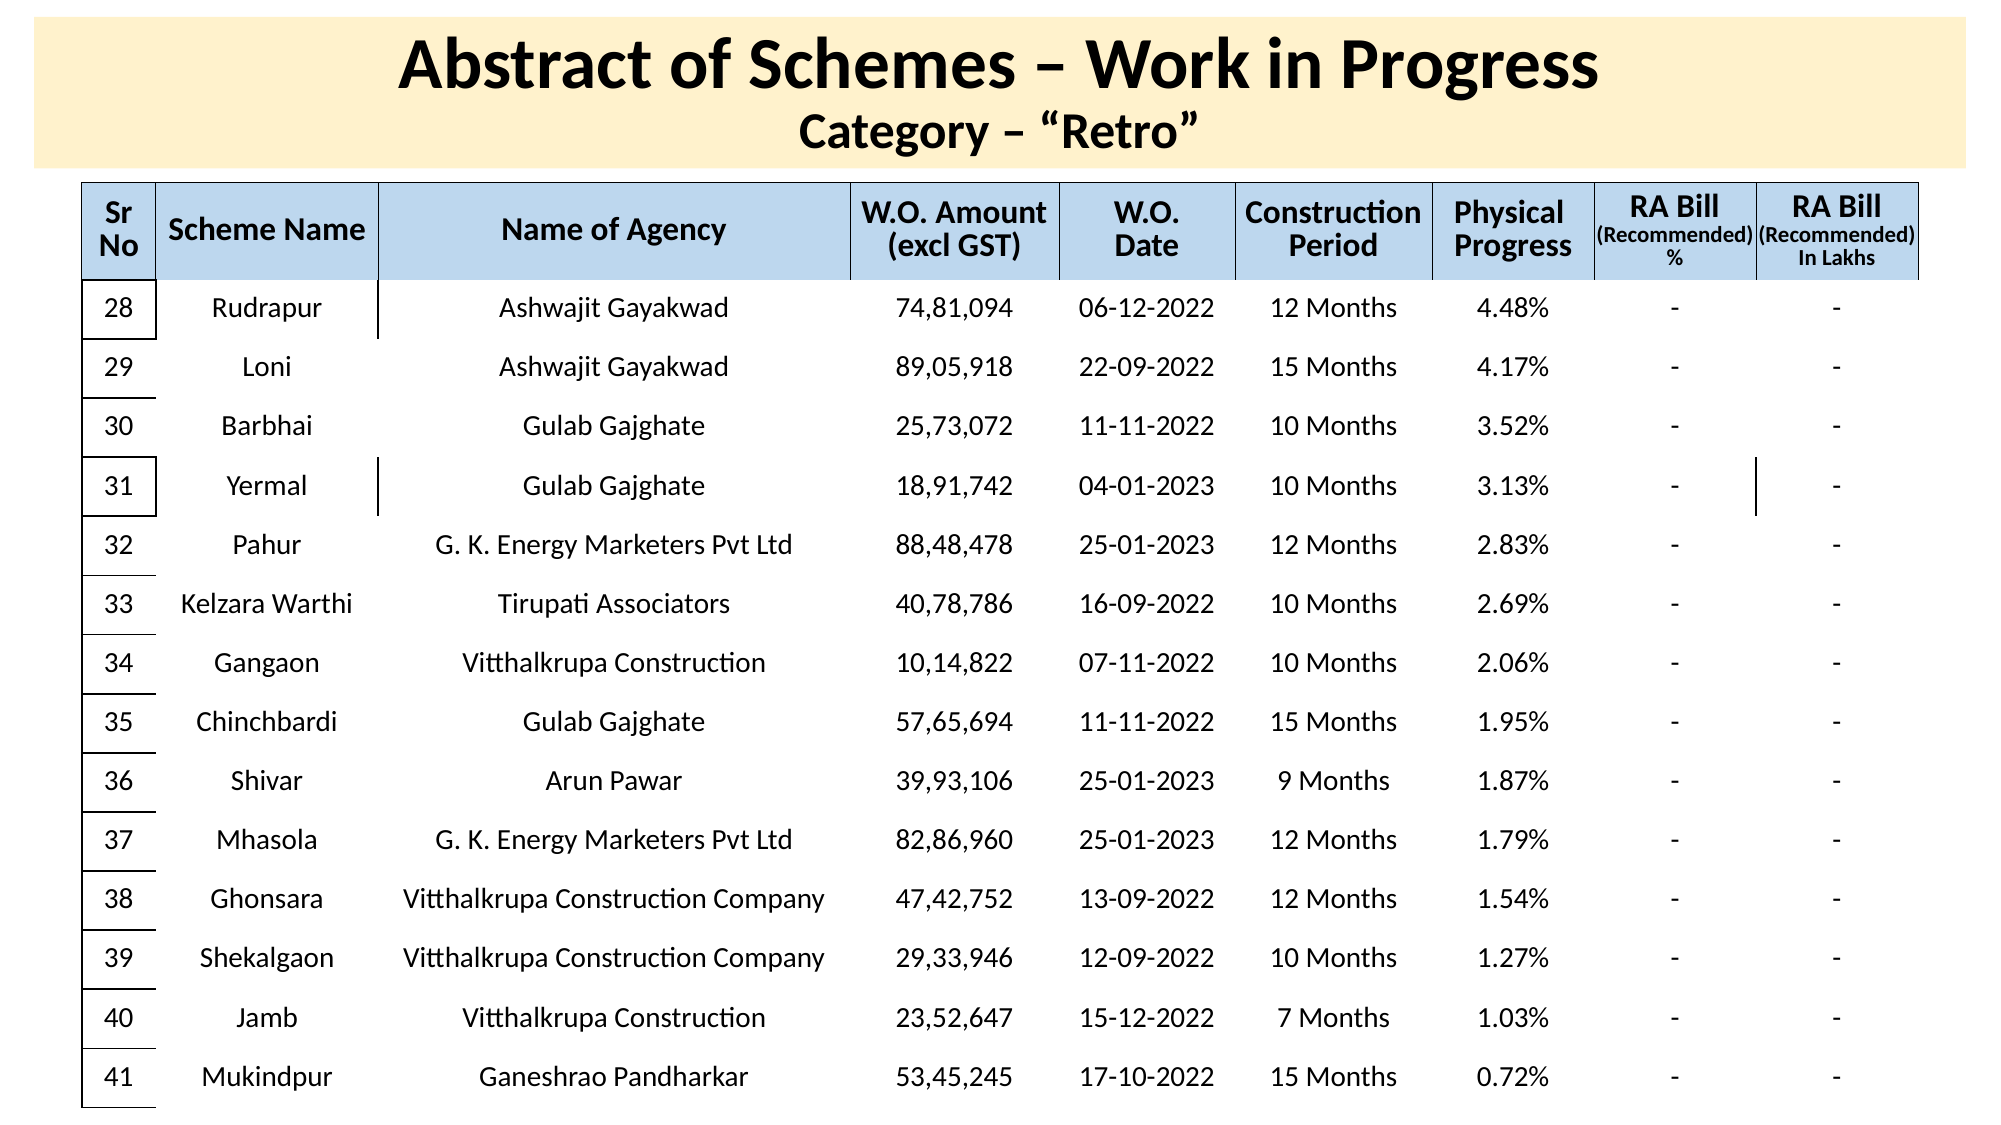

# Abstract of Schemes – Work in Progress Category – “Retro”
| Sr No | Scheme Name | Name of Agency | W.O. Amount (excl GST) | W.O. Date | Construction Period | Physical Progress | RA Bill (Recommended) % | RA Bill (Recommended) In Lakhs |
| --- | --- | --- | --- | --- | --- | --- | --- | --- |
| 28 | Rudrapur | Ashwajit Gayakwad | 74,81,094 | 06-12-2022 | 12 Months | 4.48% | - | - |
| --- | --- | --- | --- | --- | --- | --- | --- | --- |
| 29 | Loni | Ashwajit Gayakwad | 89,05,918 | 22-09-2022 | 15 Months | 4.17% | - | - |
| 30 | Barbhai | Gulab Gajghate | 25,73,072 | 11-11-2022 | 10 Months | 3.52% | - | - |
| 31 | Yermal | Gulab Gajghate | 18,91,742 | 04-01-2023 | 10 Months | 3.13% | - | - |
| 32 | Pahur | G. K. Energy Marketers Pvt Ltd | 88,48,478 | 25-01-2023 | 12 Months | 2.83% | - | - |
| 33 | Kelzara Warthi | Tirupati Associators | 40,78,786 | 16-09-2022 | 10 Months | 2.69% | - | - |
| 34 | Gangaon | Vitthalkrupa Construction | 10,14,822 | 07-11-2022 | 10 Months | 2.06% | - | - |
| 35 | Chinchbardi | Gulab Gajghate | 57,65,694 | 11-11-2022 | 15 Months | 1.95% | - | - |
| 36 | Shivar | Arun Pawar | 39,93,106 | 25-01-2023 | 9 Months | 1.87% | - | - |
| 37 | Mhasola | G. K. Energy Marketers Pvt Ltd | 82,86,960 | 25-01-2023 | 12 Months | 1.79% | - | - |
| 38 | Ghonsara | Vitthalkrupa Construction Company | 47,42,752 | 13-09-2022 | 12 Months | 1.54% | - | - |
| 39 | Shekalgaon | Vitthalkrupa Construction Company | 29,33,946 | 12-09-2022 | 10 Months | 1.27% | - | - |
| 40 | Jamb | Vitthalkrupa Construction | 23,52,647 | 15-12-2022 | 7 Months | 1.03% | - | - |
| 41 | Mukindpur | Ganeshrao Pandharkar | 53,45,245 | 17-10-2022 | 15 Months | 0.72% | - | - |